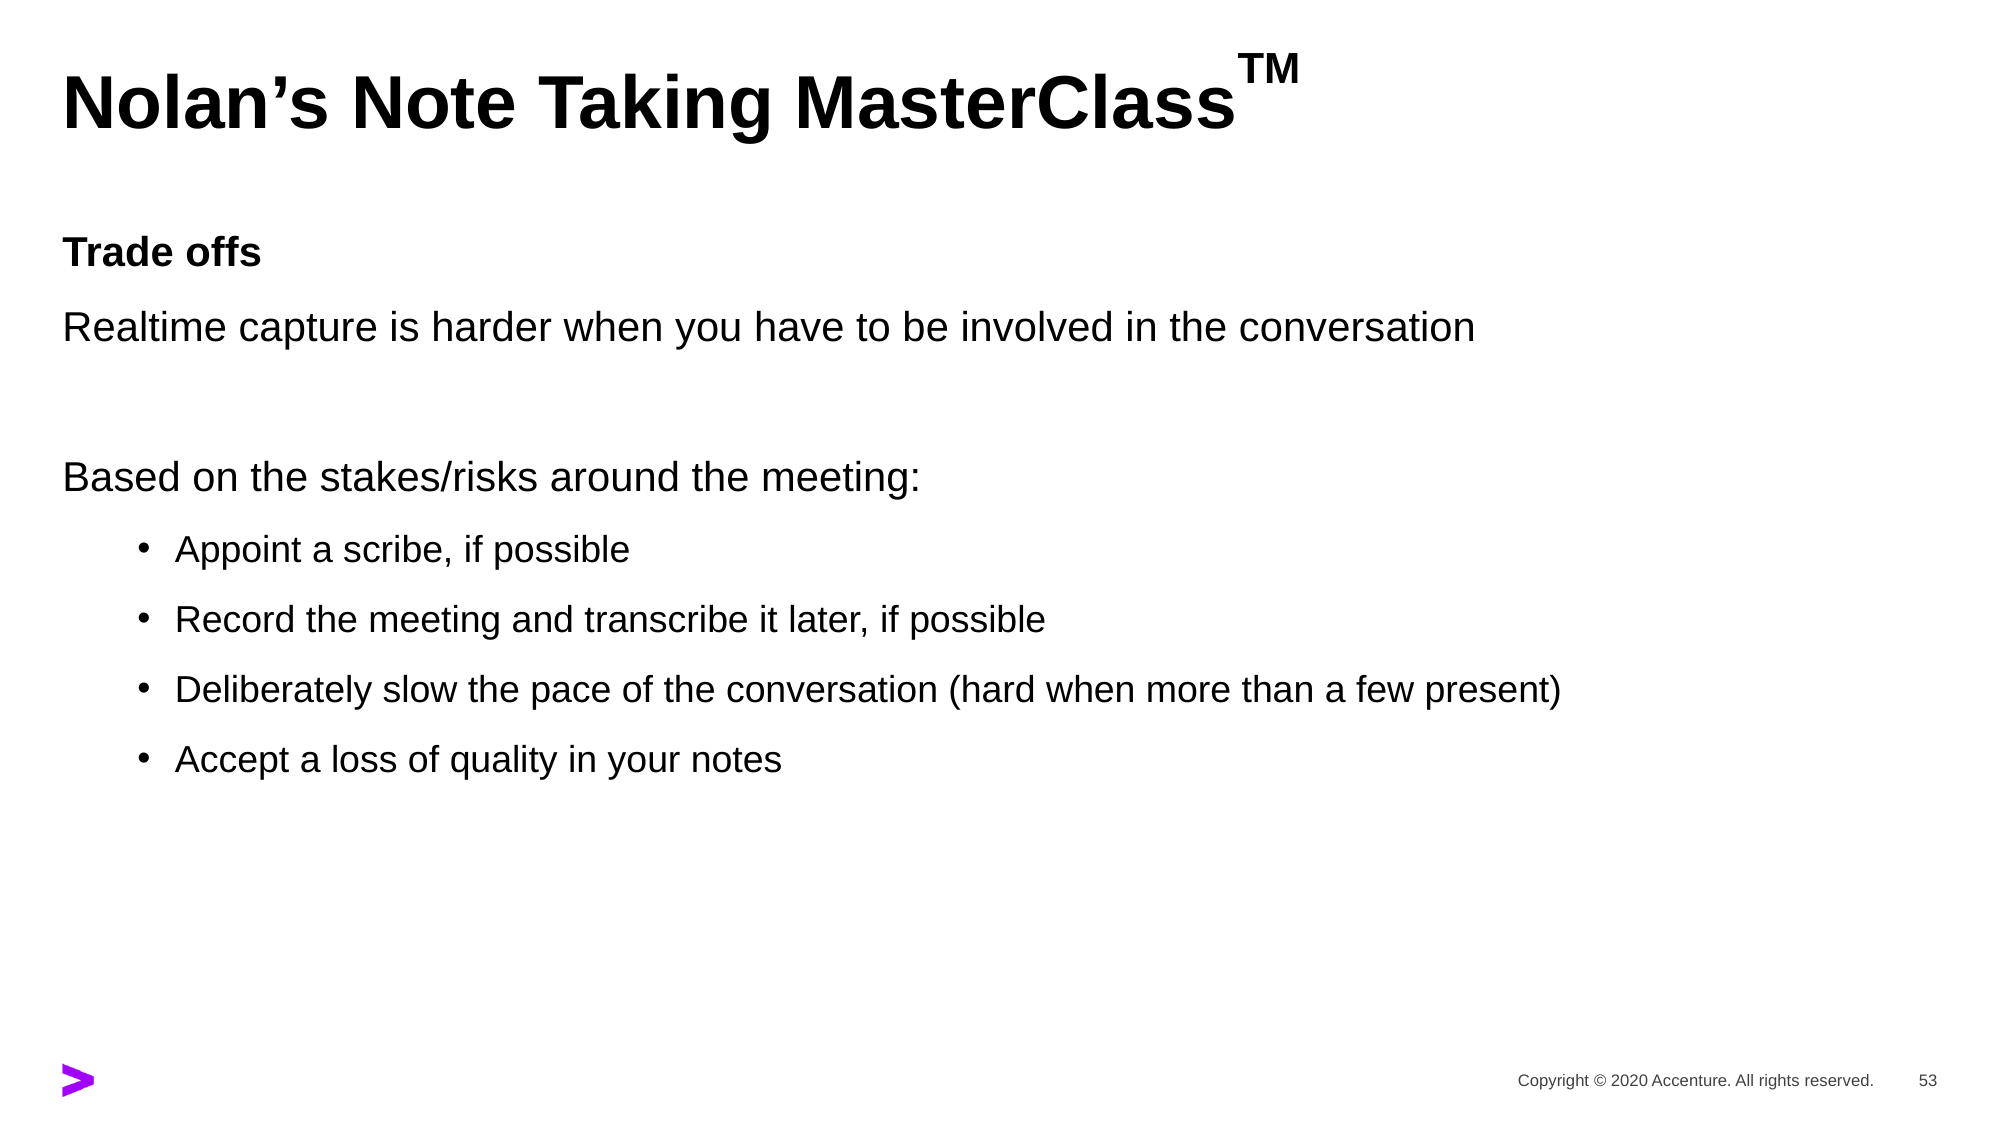

# Nolan’s Note Taking MasterClassTM
Trade offs
Realtime capture is harder when you have to be involved in the conversation

Based on the stakes/risks around the meeting:
Appoint a scribe, if possible
Record the meeting and transcribe it later, if possible
Deliberately slow the pace of the conversation (hard when more than a few present)
Accept a loss of quality in your notes